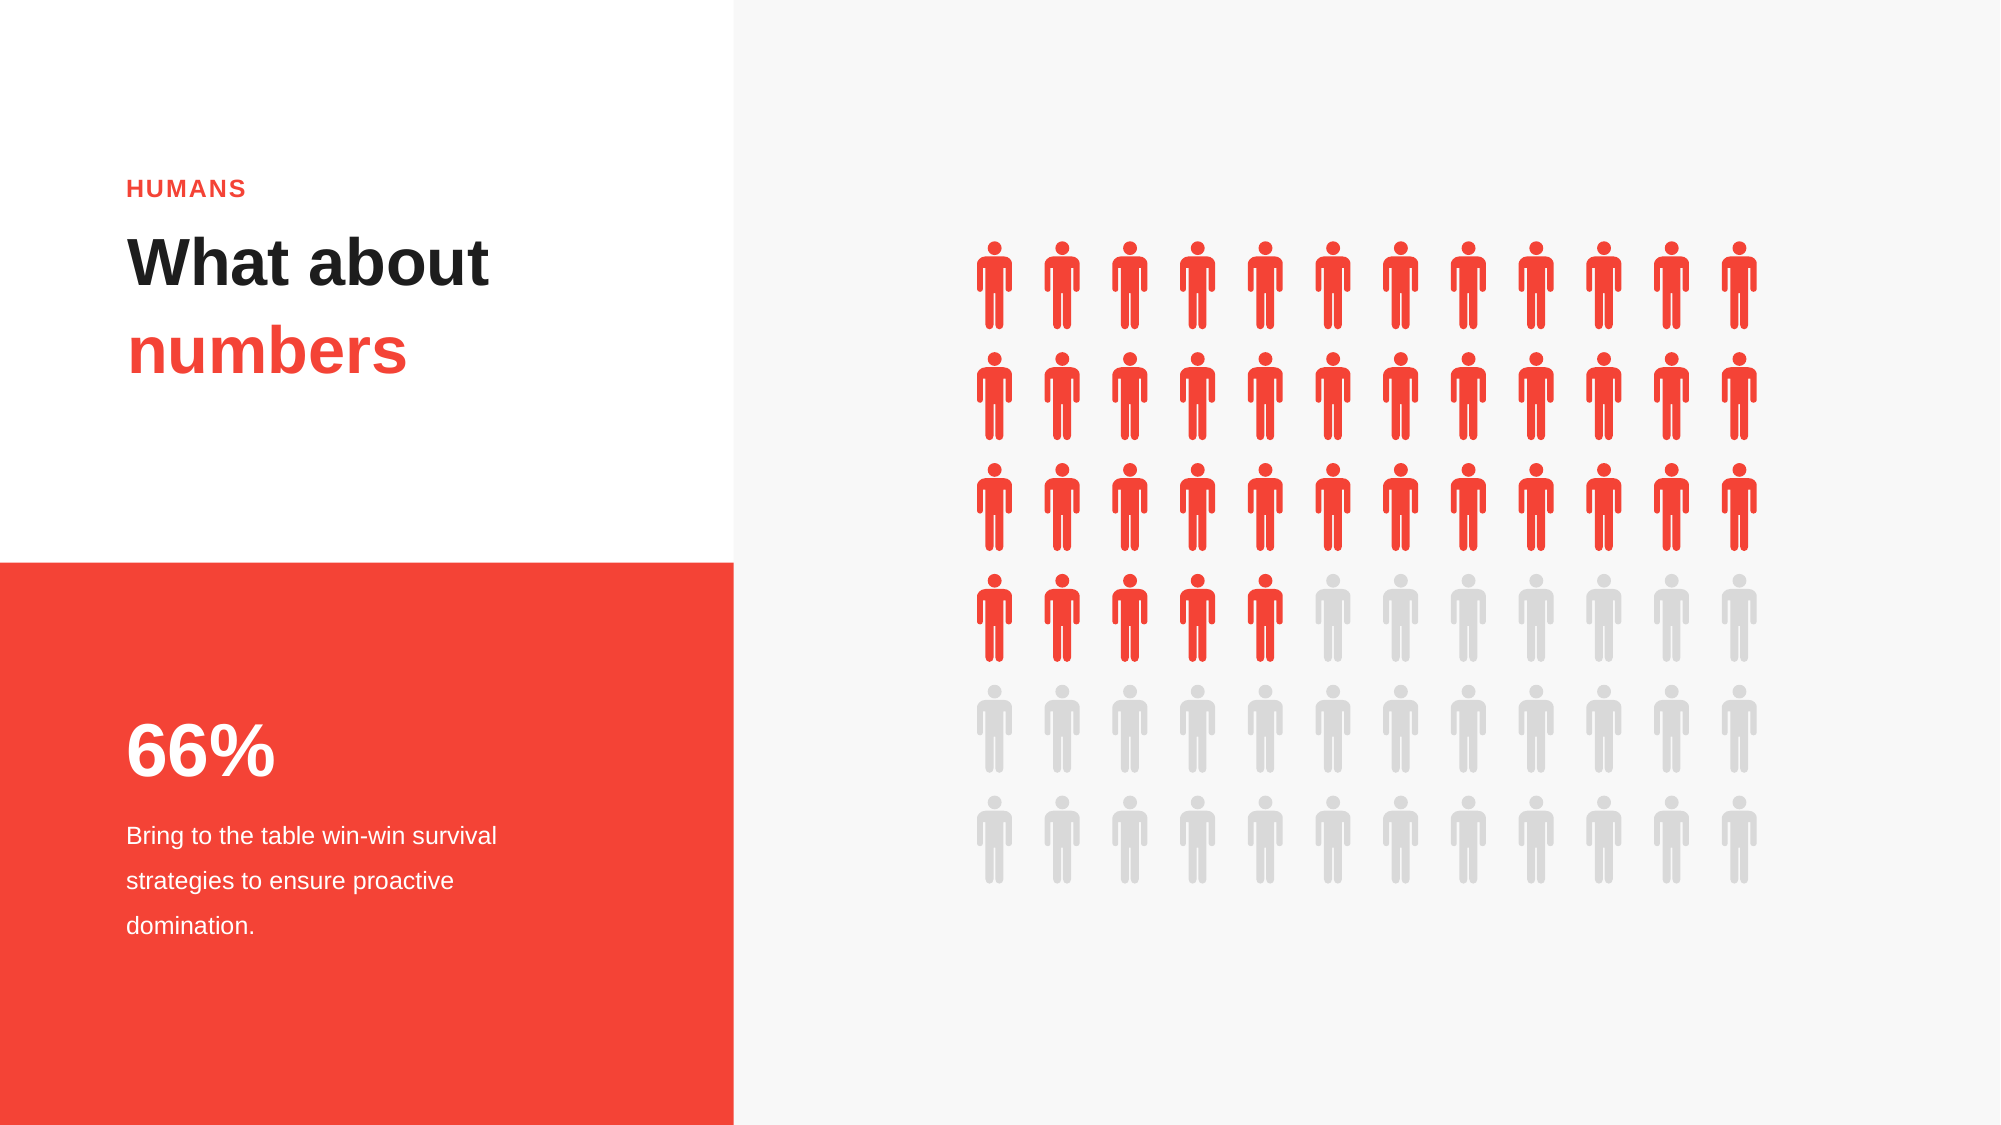

HUMANS
What about
numbers

66%

Bring to the table win-win survival strategies to ensure proactive domination.